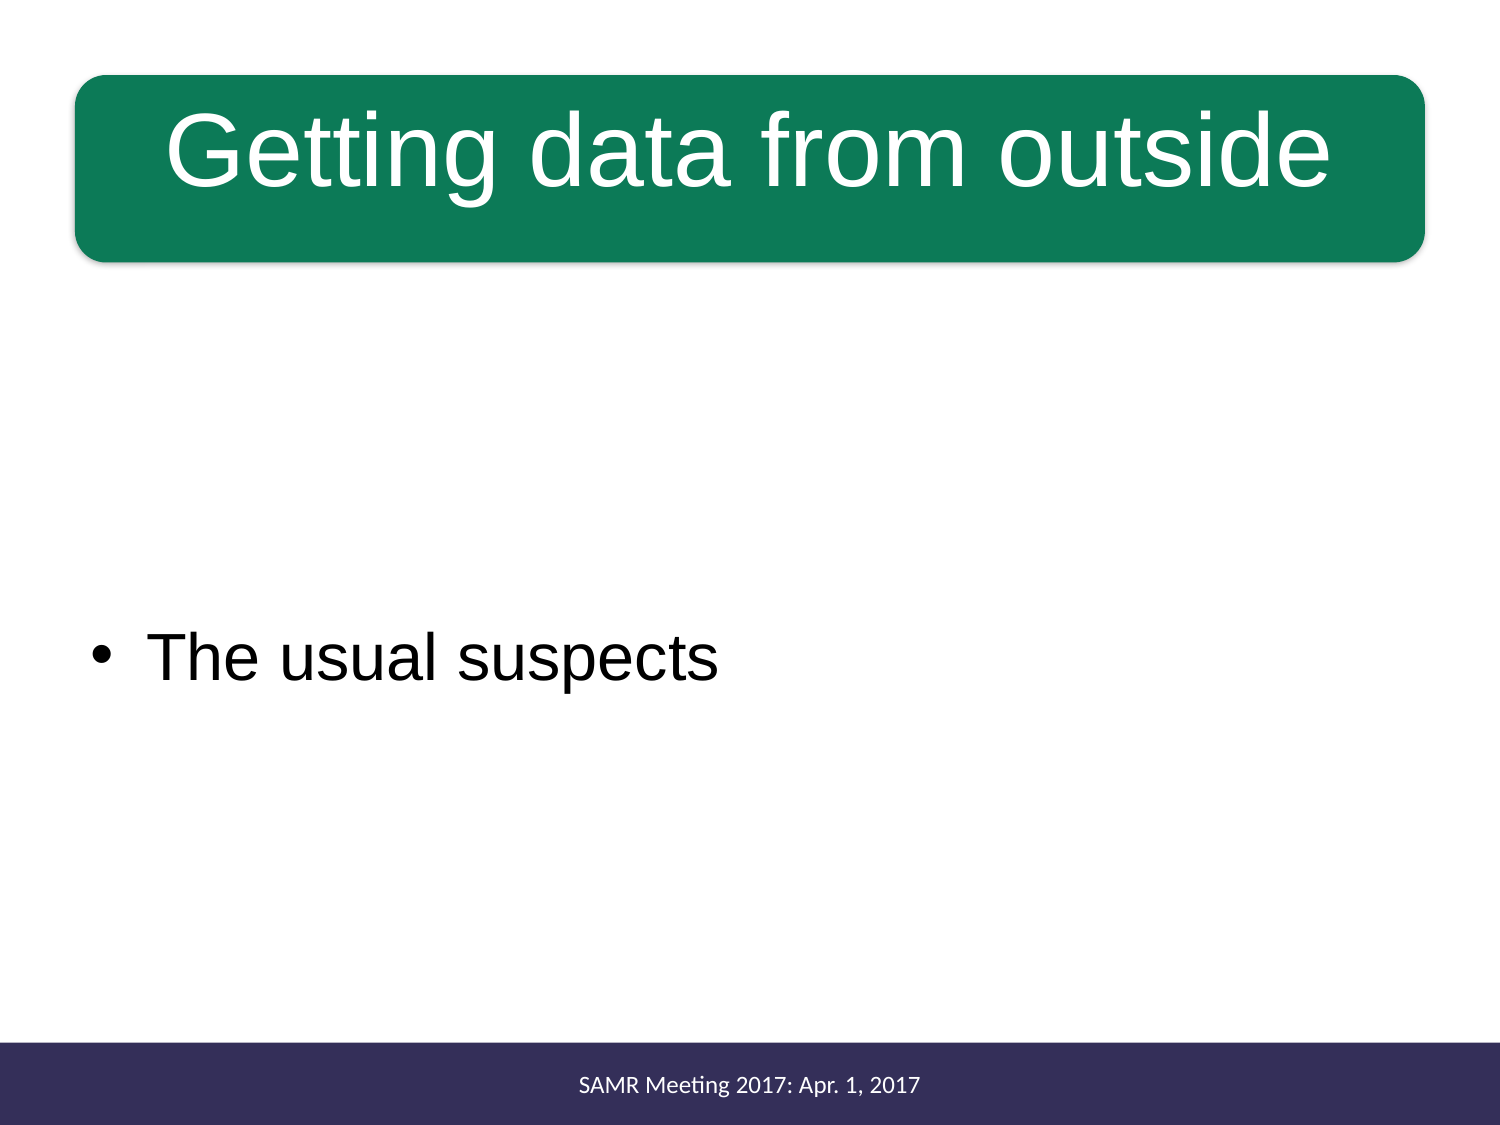

# Getting data from outside
The usual suspects